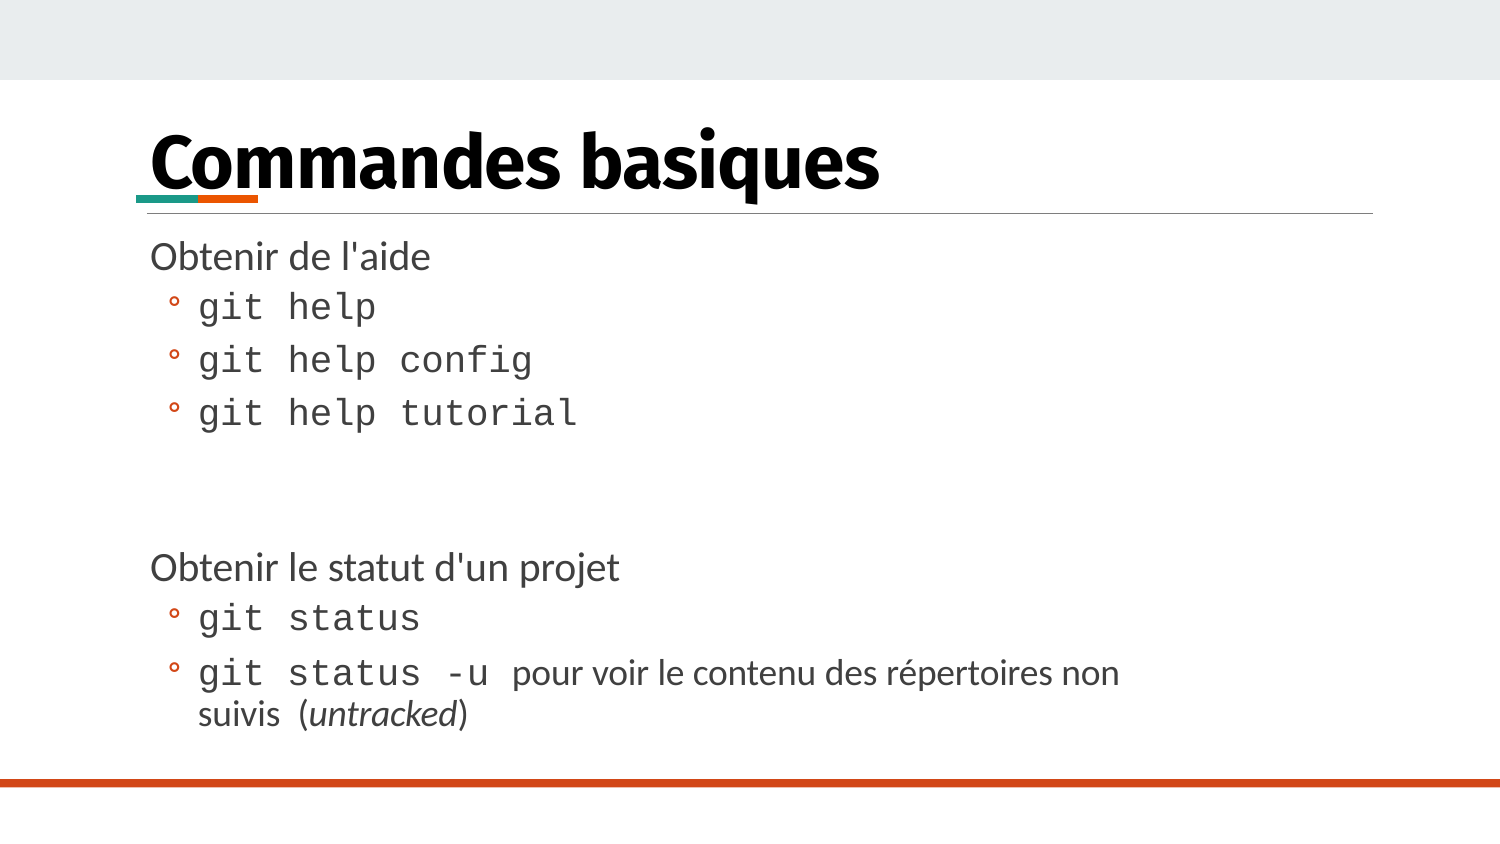

# Commandes basiques

Obtenir de l'aide
git help
git help config
git help tutorial

Obtenir le statut d'un projet
git status
git status -u pour voir le contenu des répertoires non suivis  (untracked)